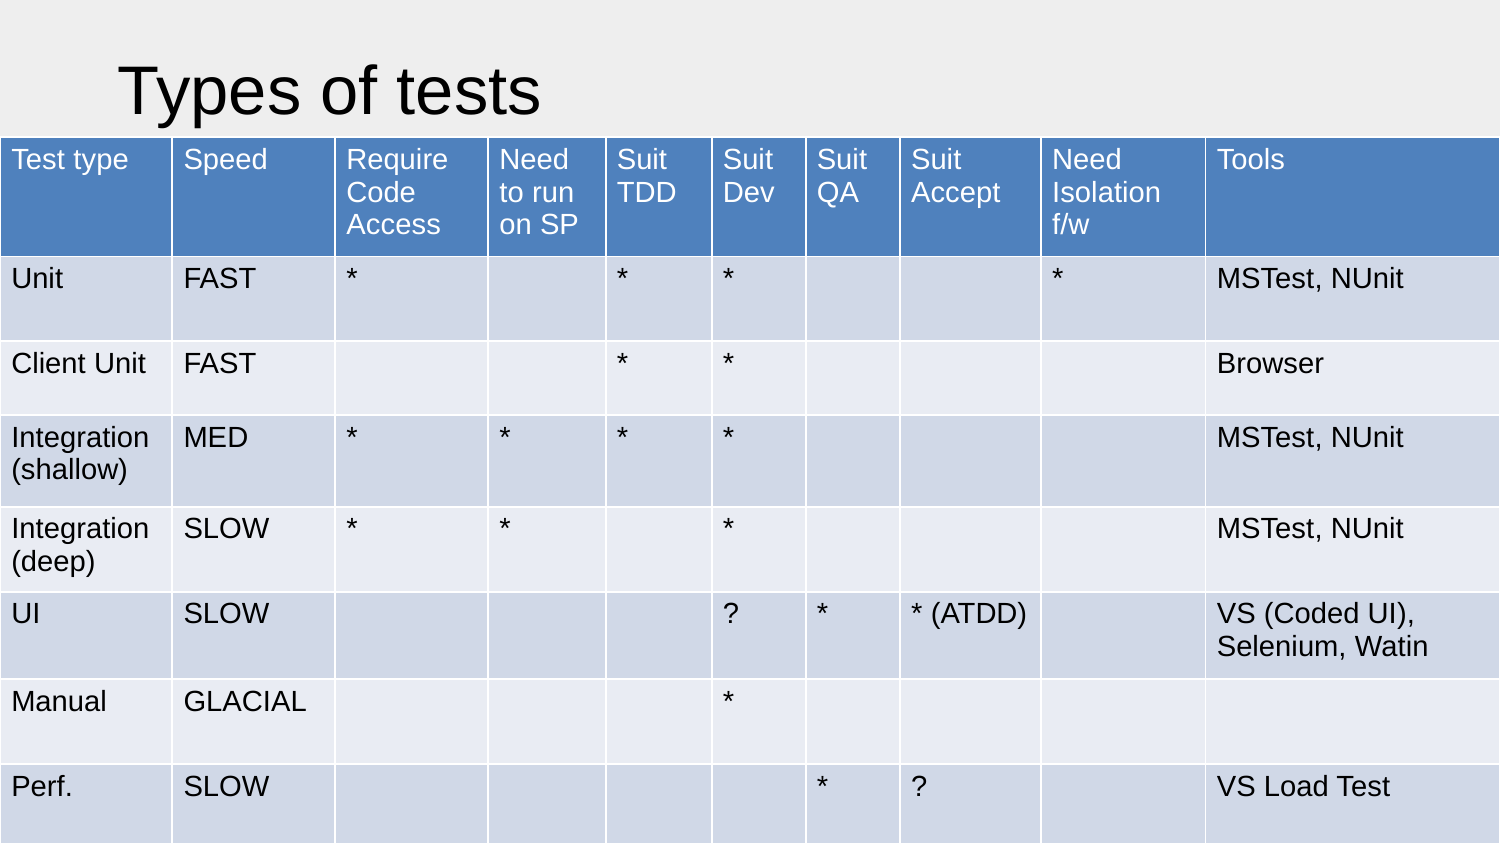

# Types of tests
| Test type | Speed | Require Code Access | Need to run on SP | Suit TDD | Suit Dev | Suit QA | Suit Accept | Need Isolation f/w | Tools |
| --- | --- | --- | --- | --- | --- | --- | --- | --- | --- |
| Unit | FAST | \* |  | \* | \* |  |  | \* | MSTest, NUnit |
| Client Unit | FAST |  |  | \* | \* |  |  |  | Browser |
| Integration (shallow) | MED | \* | \* | \* | \* |  |  |  | MSTest, NUnit |
| Integration (deep) | SLOW | \* | \* |  | \* |  |  |  | MSTest, NUnit |
| UI | SLOW |  |  |  | ? | \* | \* (ATDD) |  | VS (Coded UI), Selenium, Watin |
| Manual | GLACIAL |  |  |  | \* |  |  |  |  |
| Perf. | SLOW |  |  |  |  | \* | ? |  | VS Load Test |